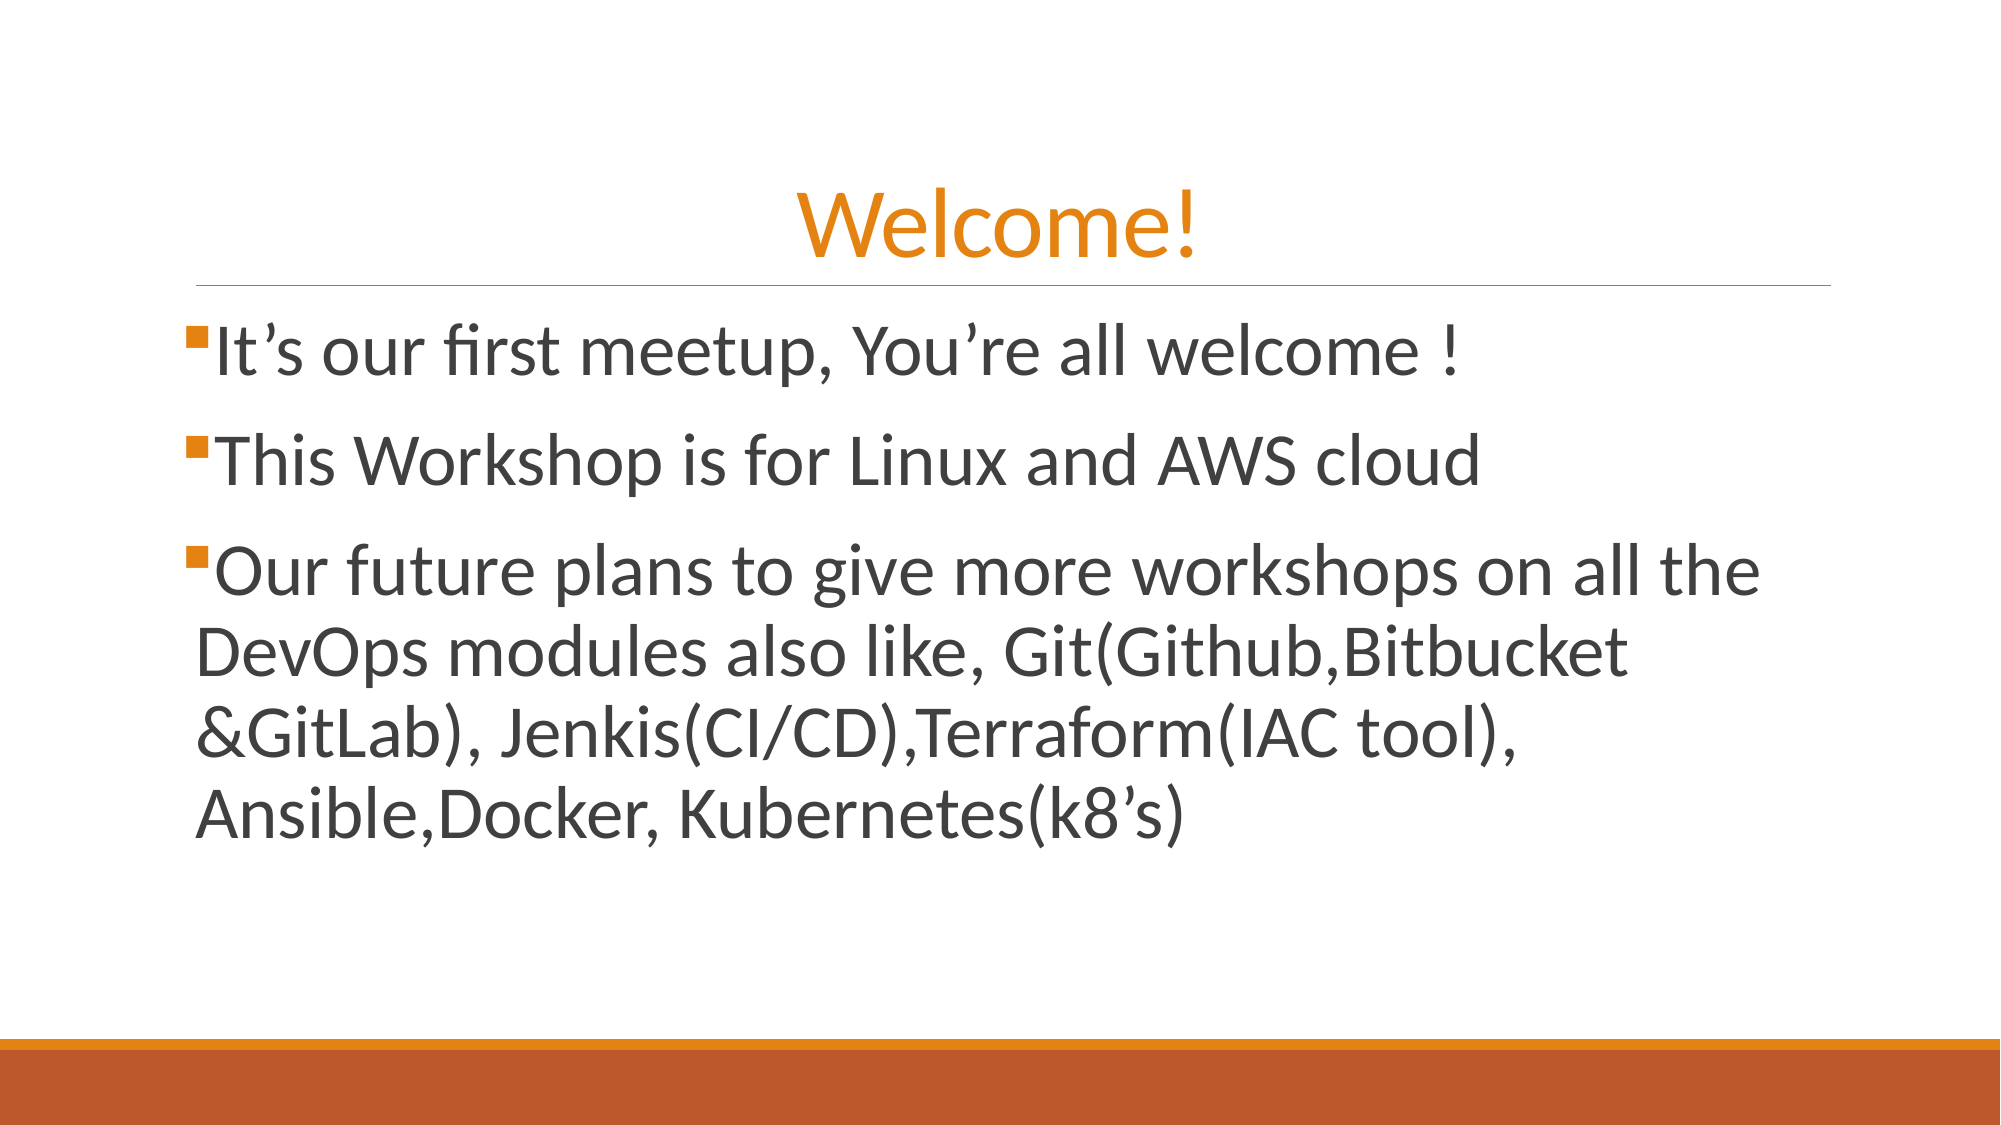

# Welcome!
It’s our first meetup, You’re all welcome !
This Workshop is for Linux and AWS cloud
Our future plans to give more workshops on all the DevOps modules also like, Git(Github,Bitbucket &GitLab), Jenkis(CI/CD),Terraform(IAC tool), Ansible,Docker, Kubernetes(k8’s)